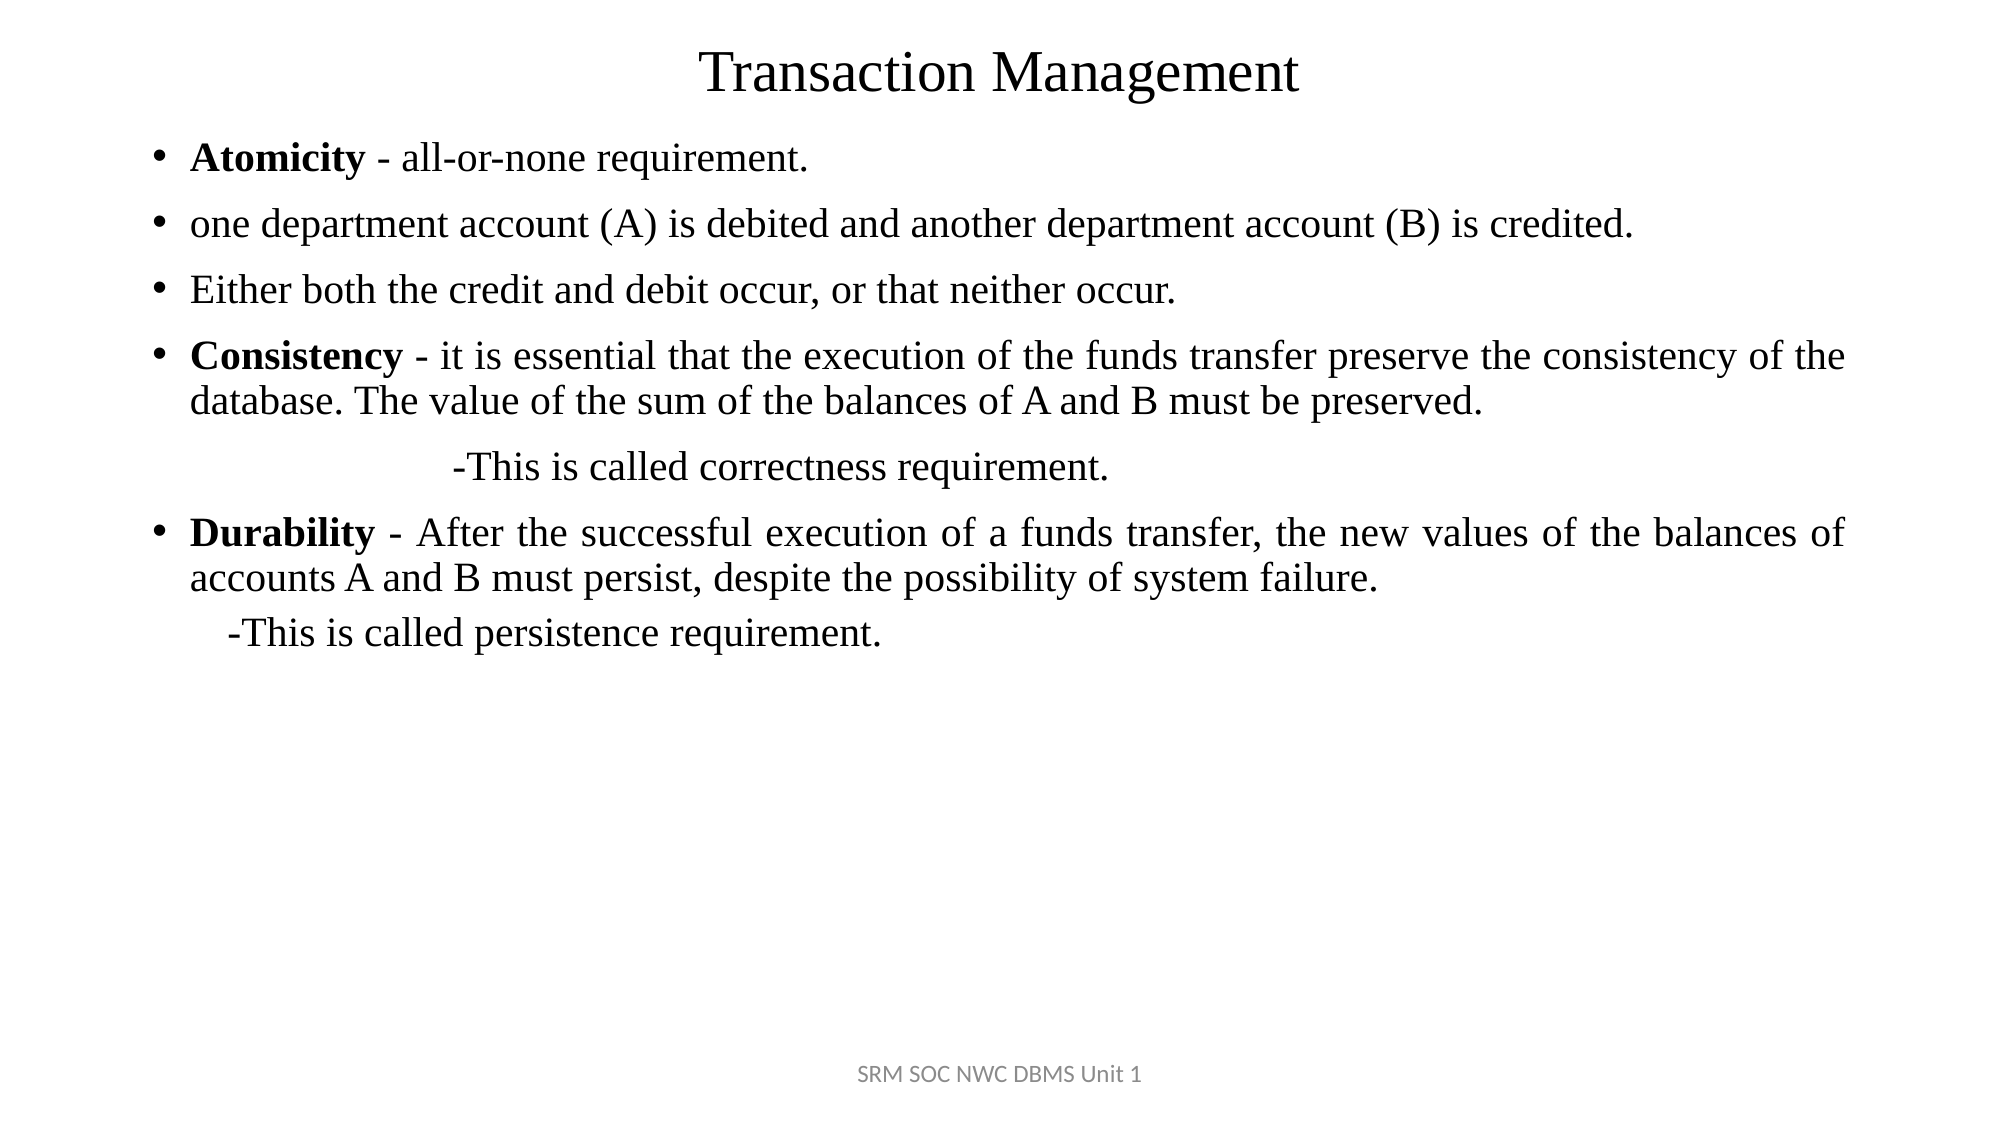

# Transaction Management
Atomicity - all-or-none requirement.
one department account (A) is debited and another department account (B) is credited.
Either both the credit and debit occur, or that neither occur.
Consistency - it is essential that the execution of the funds transfer preserve the consistency of the database. The value of the sum of the balances of A and B must be preserved.
		-This is called correctness requirement.
Durability - After the successful execution of a funds transfer, the new values of the balances of accounts A and B must persist, despite the possibility of system failure.
-This is called persistence requirement.

SRM SOC NWC DBMS Unit 1